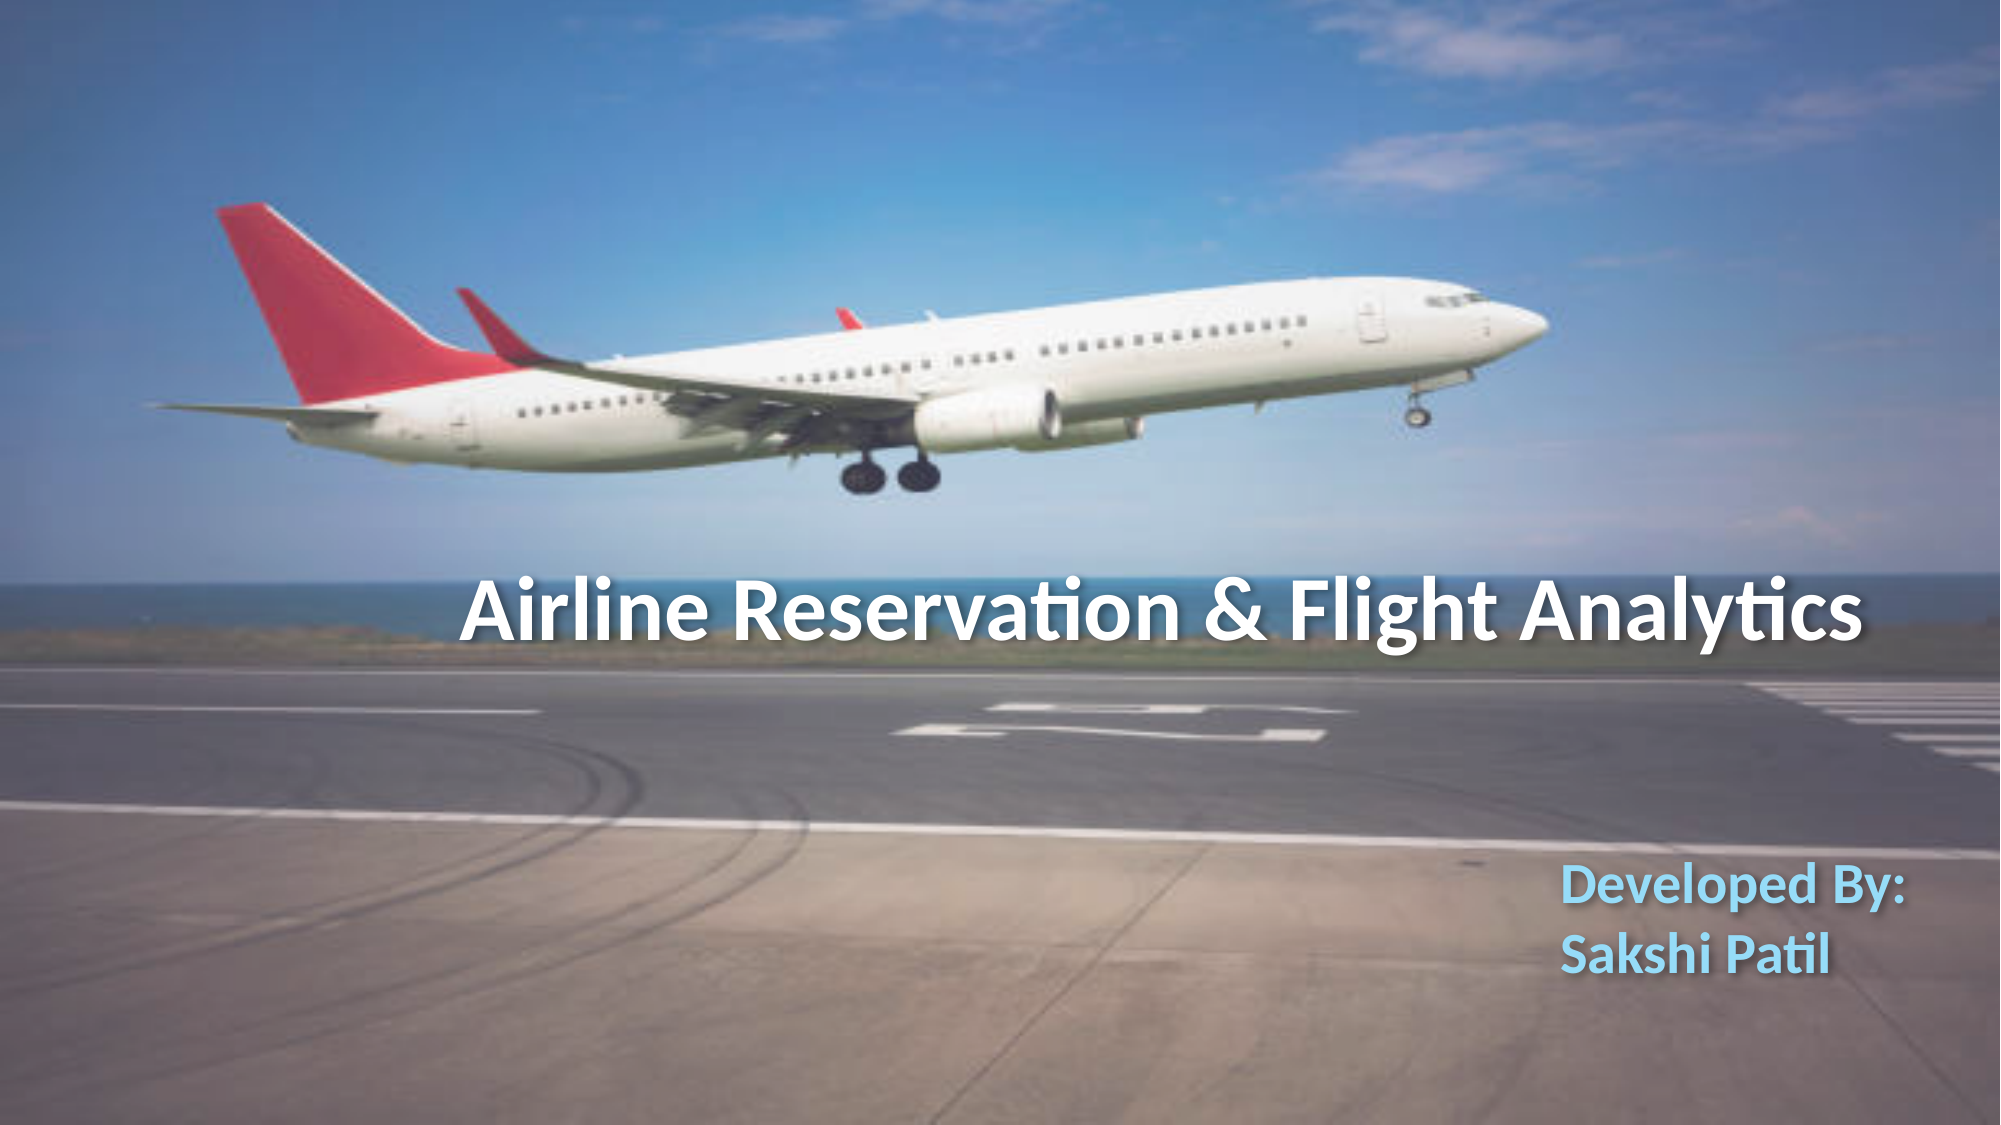

# Airline Reservation & Flight Analytics
Developed By:
Sakshi Patil